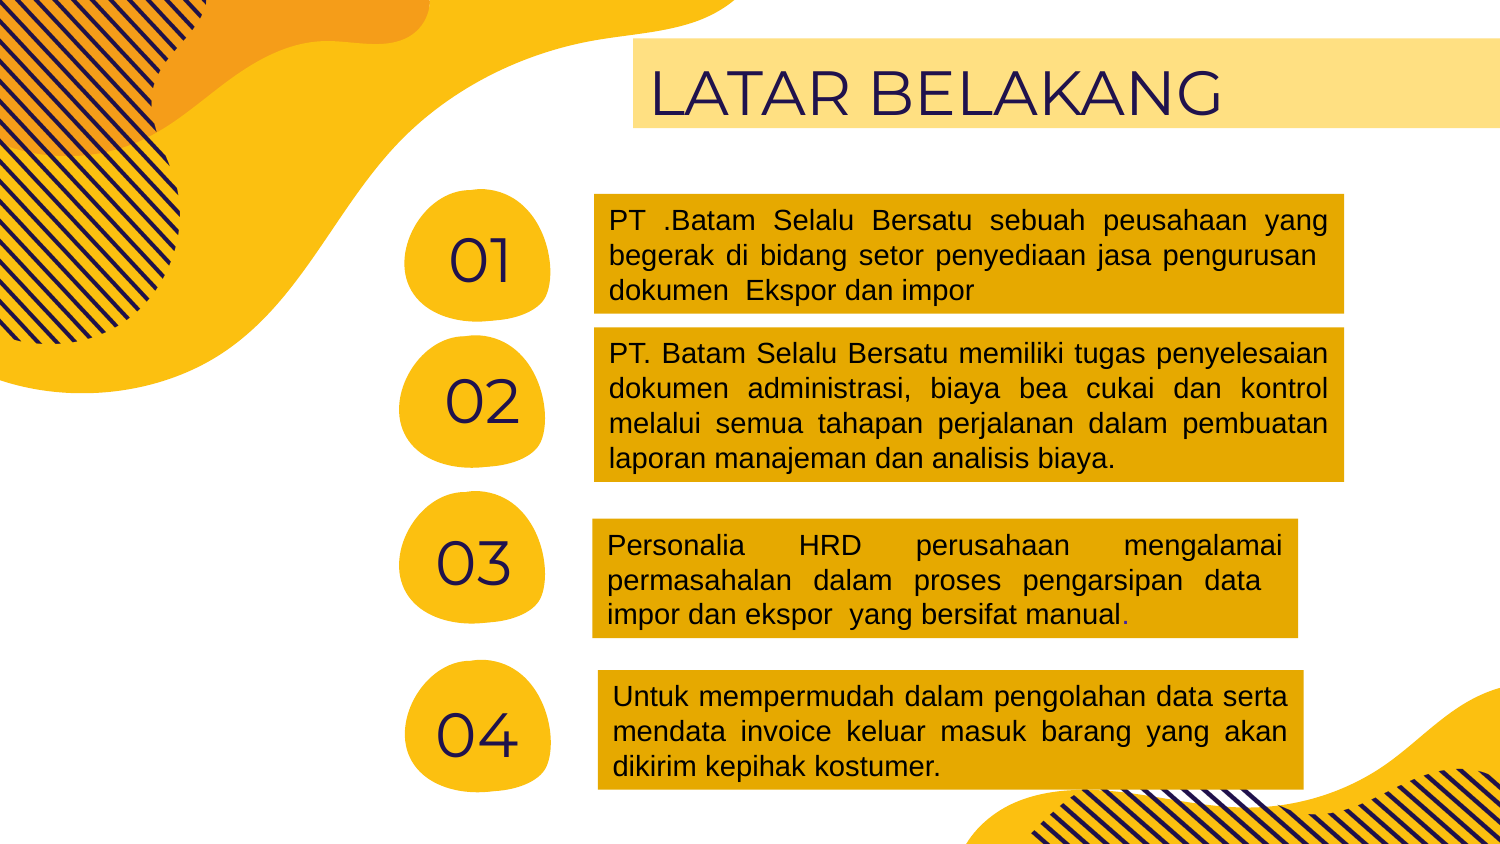

# LATAR BELAKANG

PT .Batam Selalu Bersatu sebuah peusahaan yang begerak di bidang setor penyediaan jasa pengurusan  dokumen  Ekspor dan impor
01
PT. Batam Selalu Bersatu memiliki tugas penyelesaian dokumen administrasi, biaya bea cukai dan kontrol melalui semua tahapan perjalanan dalam pembuatan laporan manajeman dan analisis biaya.

02

03
Personalia HRD perusahaan mengalamai permasahalan dalam proses pengarsipan data  impor dan ekspor  yang bersifat manual.

Untuk mempermudah dalam pengolahan data serta mendata invoice keluar masuk barang yang akan dikirim kepihak kostumer.
04